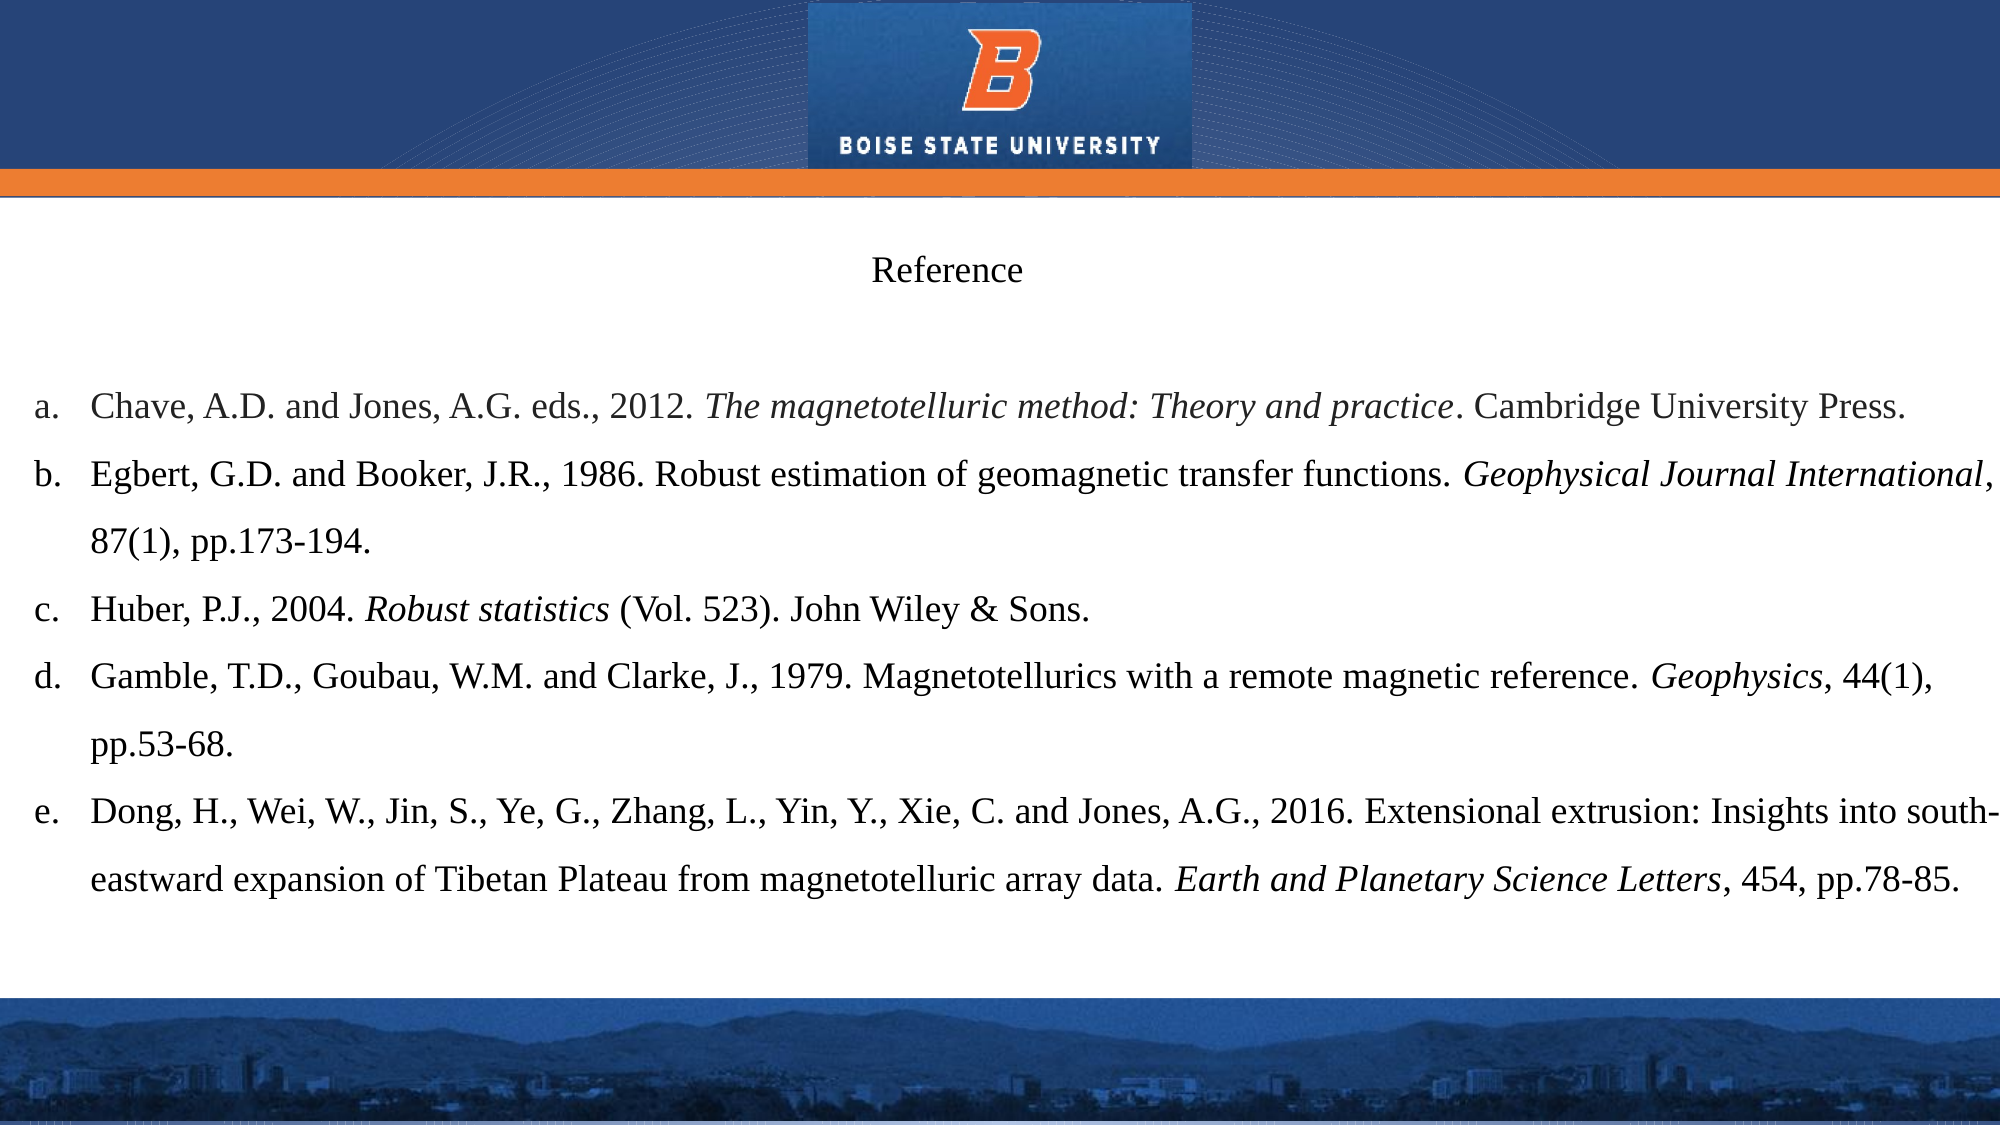

Reference
Chave, A.D. and Jones, A.G. eds., 2012. The magnetotelluric method: Theory and practice. Cambridge University Press.
Egbert, G.D. and Booker, J.R., 1986. Robust estimation of geomagnetic transfer functions. Geophysical Journal International, 87(1), pp.173-194.
Huber, P.J., 2004. Robust statistics (Vol. 523). John Wiley & Sons.
Gamble, T.D., Goubau, W.M. and Clarke, J., 1979. Magnetotellurics with a remote magnetic reference. Geophysics, 44(1), pp.53-68.
Dong, H., Wei, W., Jin, S., Ye, G., Zhang, L., Yin, Y., Xie, C. and Jones, A.G., 2016. Extensional extrusion: Insights into south-eastward expansion of Tibetan Plateau from magnetotelluric array data. Earth and Planetary Science Letters, 454, pp.78-85.